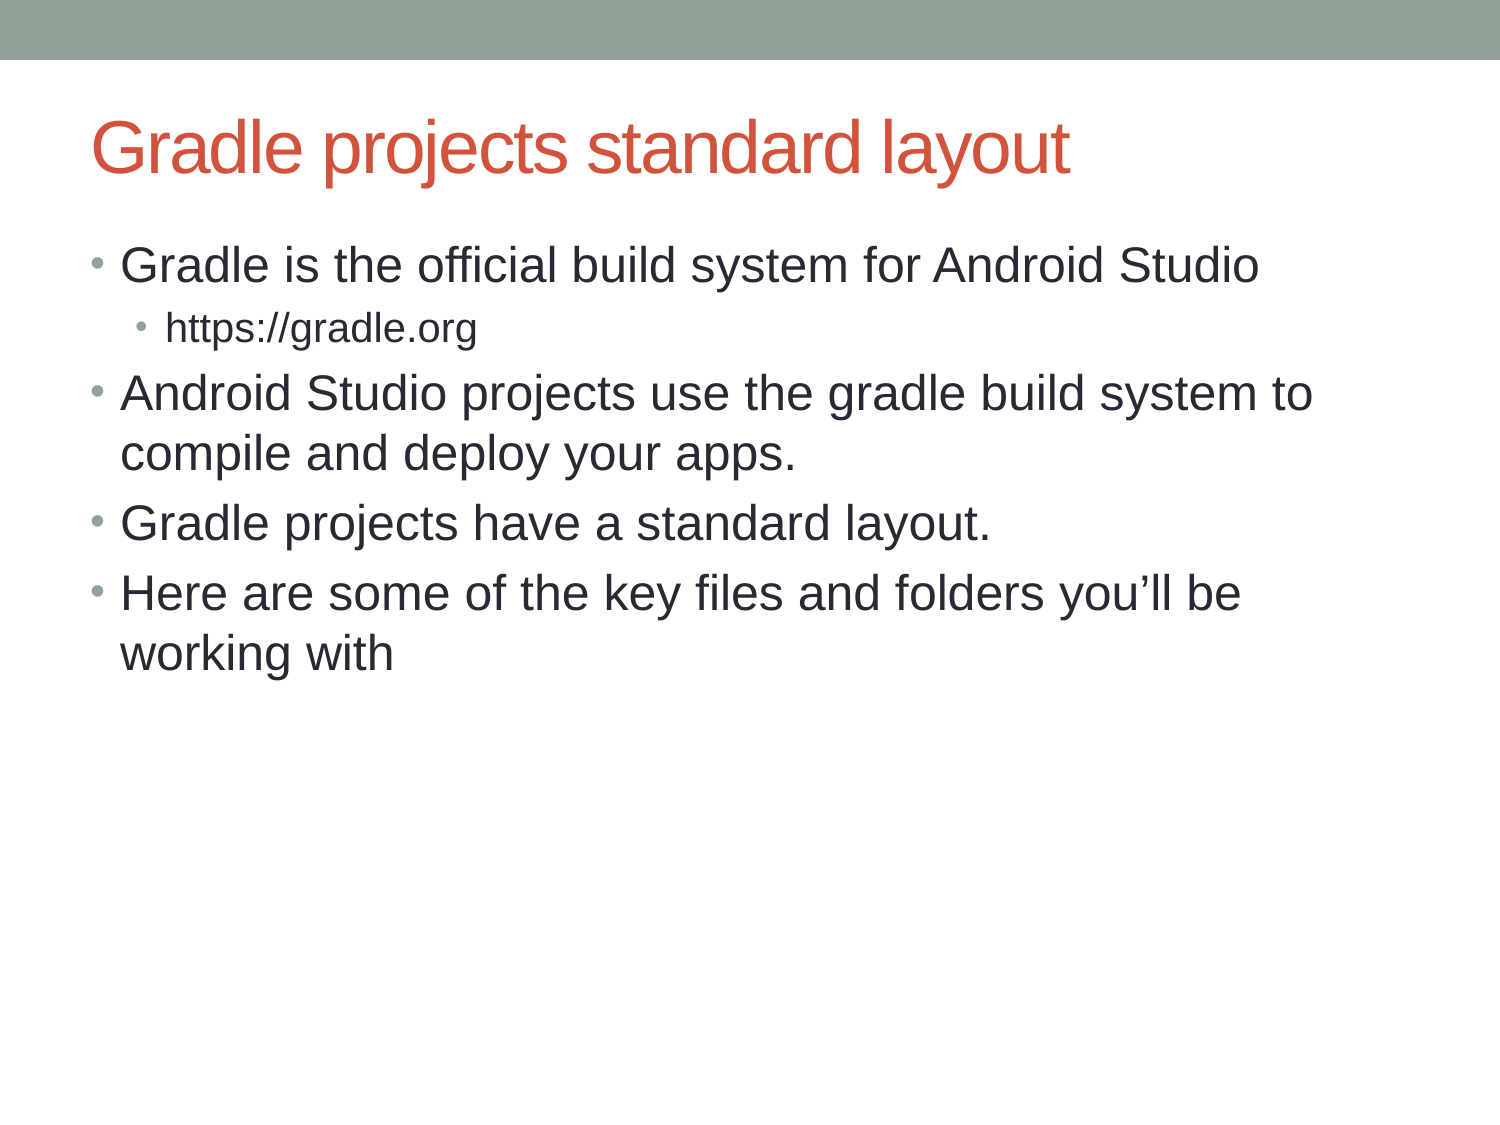

# Gradle projects standard layout
Gradle is the official build system for Android Studio
https://gradle.org
Android Studio projects use the gradle build system to compile and deploy your apps.
Gradle projects have a standard layout.
Here are some of the key files and folders you’ll be working with